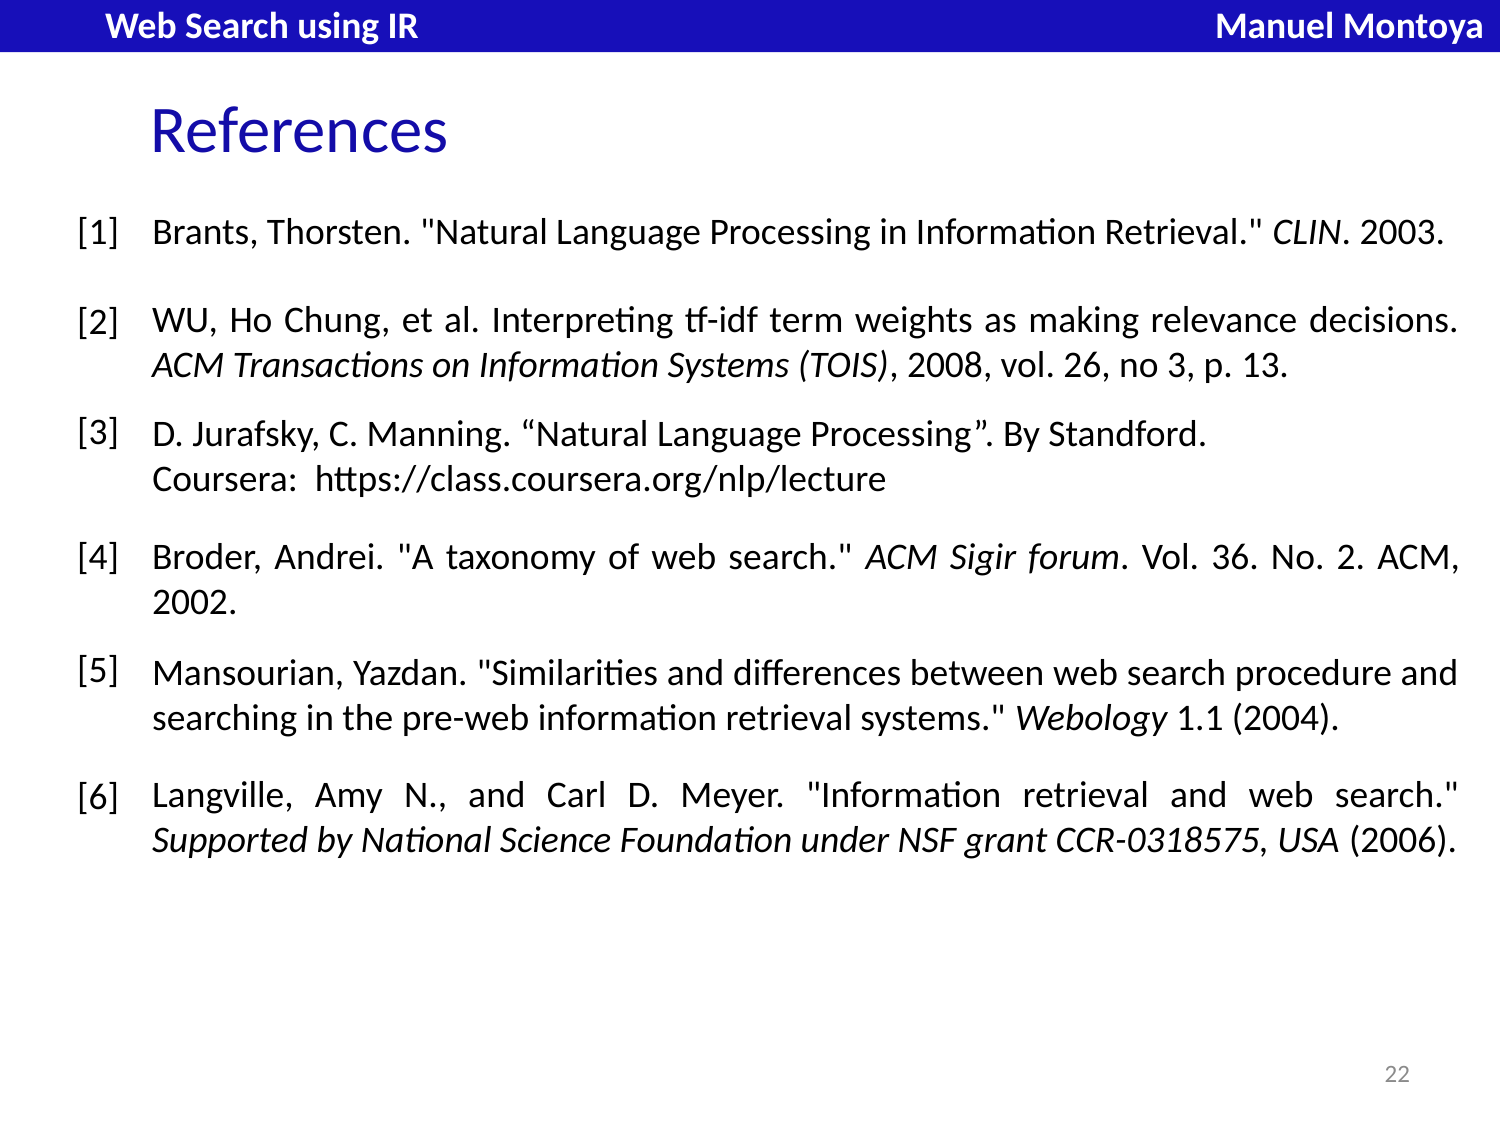

# Web Search using IR						Manuel Montoya
References
[1]
Brants, Thorsten. "Natural Language Processing in Information Retrieval." CLIN. 2003.
WU, Ho Chung, et al. Interpreting tf-idf term weights as making relevance decisions. ACM Transactions on Information Systems (TOIS), 2008, vol. 26, no 3, p. 13.
[2]
[3]
D. Jurafsky, C. Manning. “Natural Language Processing”. By Standford.
Coursera:  https://class.coursera.org/nlp/lecture
[4]
Broder, Andrei. "A taxonomy of web search." ACM Sigir forum. Vol. 36. No. 2. ACM, 2002.
[5]
Mansourian, Yazdan. "Similarities and differences between web search procedure and searching in the pre-web information retrieval systems." Webology 1.1 (2004).
Langville, Amy N., and Carl D. Meyer. "Information retrieval and web search." Supported by National Science Foundation under NSF grant CCR-0318575, USA (2006).
[6]
22